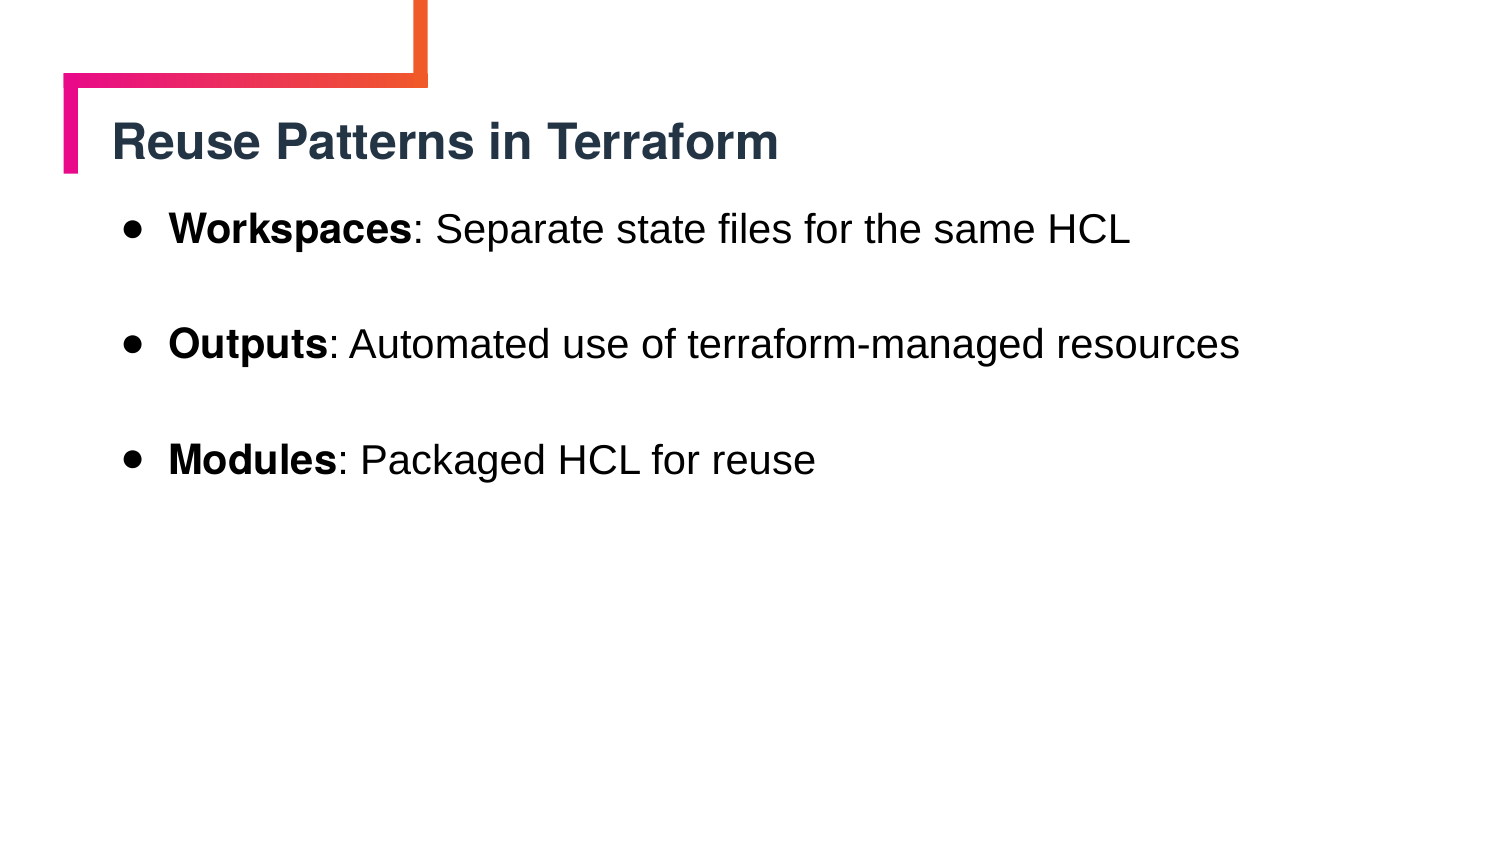

# Reuse Patterns in Terraform
Workspaces: Separate state files for the same HCL

Outputs: Automated use of terraform-managed resources

Modules: Packaged HCL for reuse
55